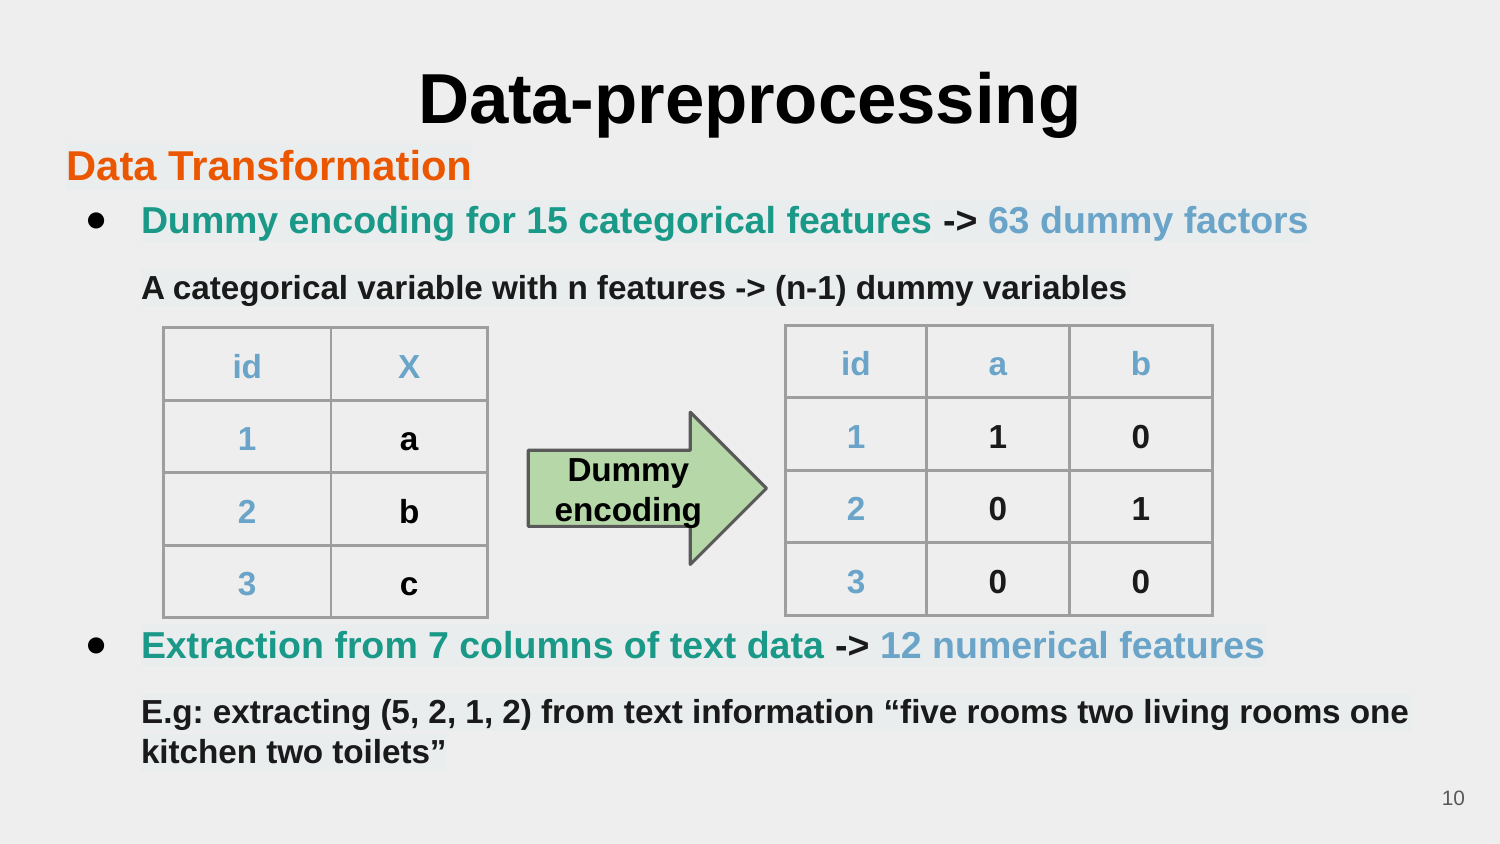

# Data-preprocessing
Data Transformation
Dummy encoding for 15 categorical features -> 63 dummy factors
A categorical variable with n features -> (n-1) dummy variables

Extraction from 7 columns of text data -> 12 numerical features
E.g: extracting (5, 2, 1, 2) from text information “five rooms two living rooms one kitchen two toilets”

Bloxplot for numerial features
| id | a | b |
| --- | --- | --- |
| 1 | 1 | 0 |
| 2 | 0 | 1 |
| 3 | 0 | 0 |
| id | X |
| --- | --- |
| 1 | a |
| 2 | b |
| 3 | c |
Dummy
encoding
10